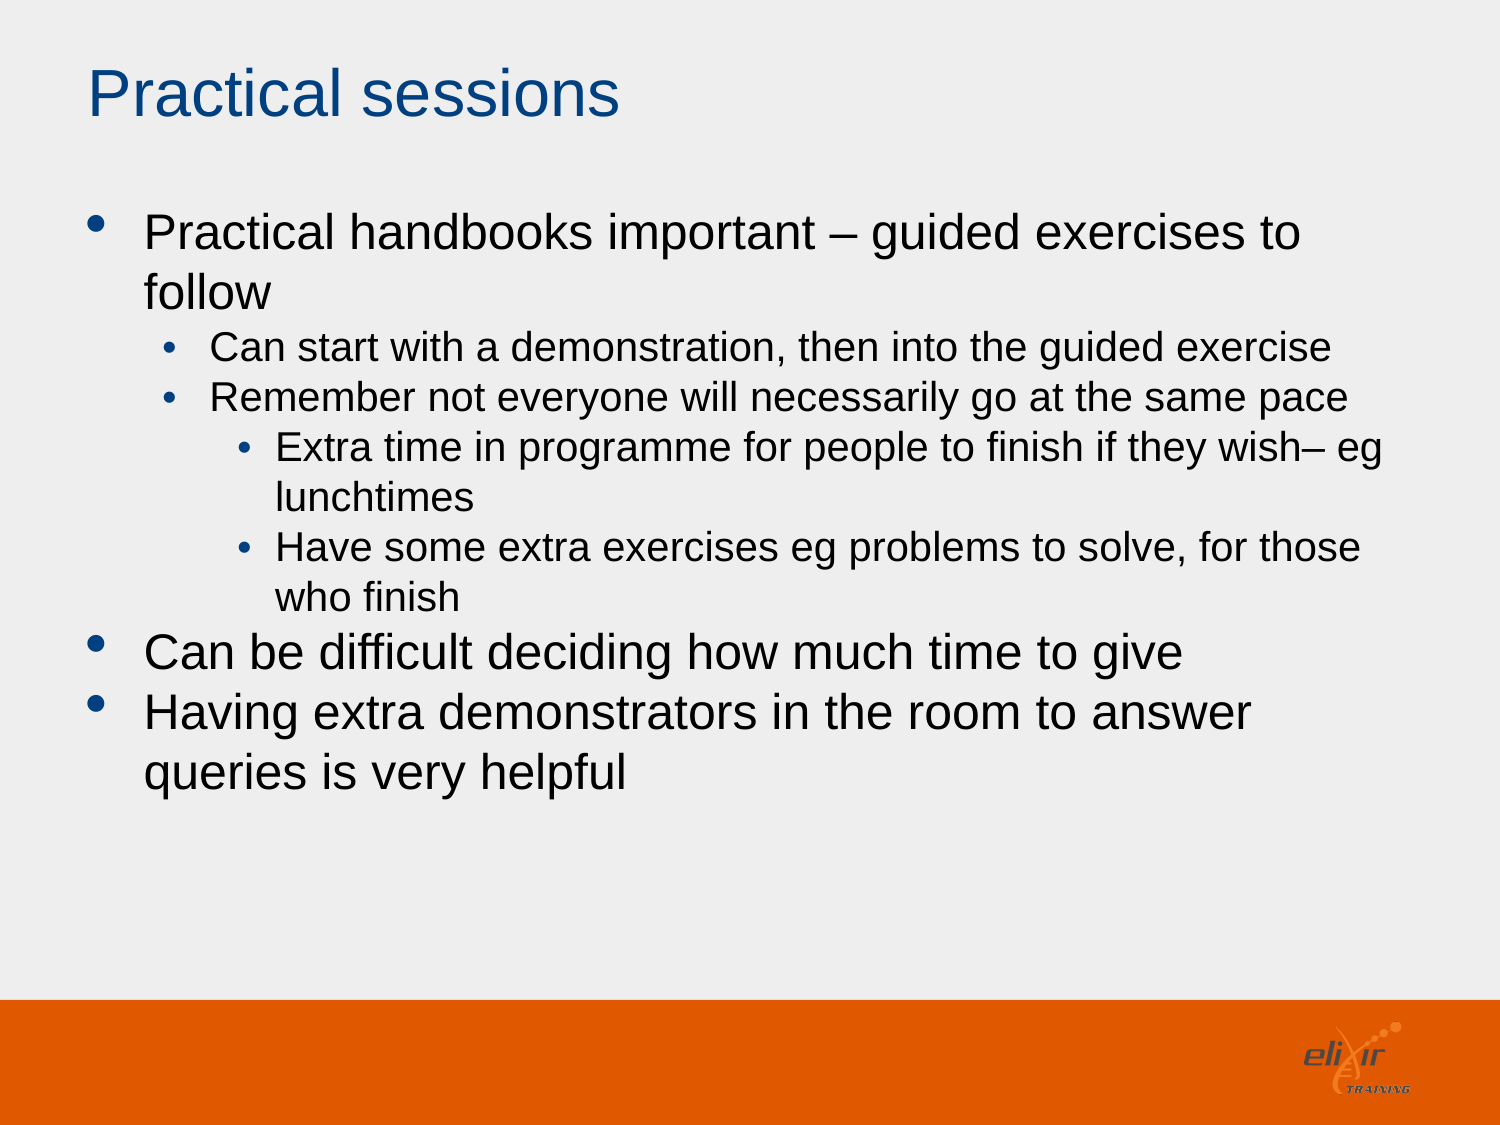

Practical sessions
Practical handbooks important – guided exercises to follow
Can start with a demonstration, then into the guided exercise
Remember not everyone will necessarily go at the same pace
Extra time in programme for people to finish if they wish– eg lunchtimes
Have some extra exercises eg problems to solve, for those who finish
Can be difficult deciding how much time to give
Having extra demonstrators in the room to answer queries is very helpful